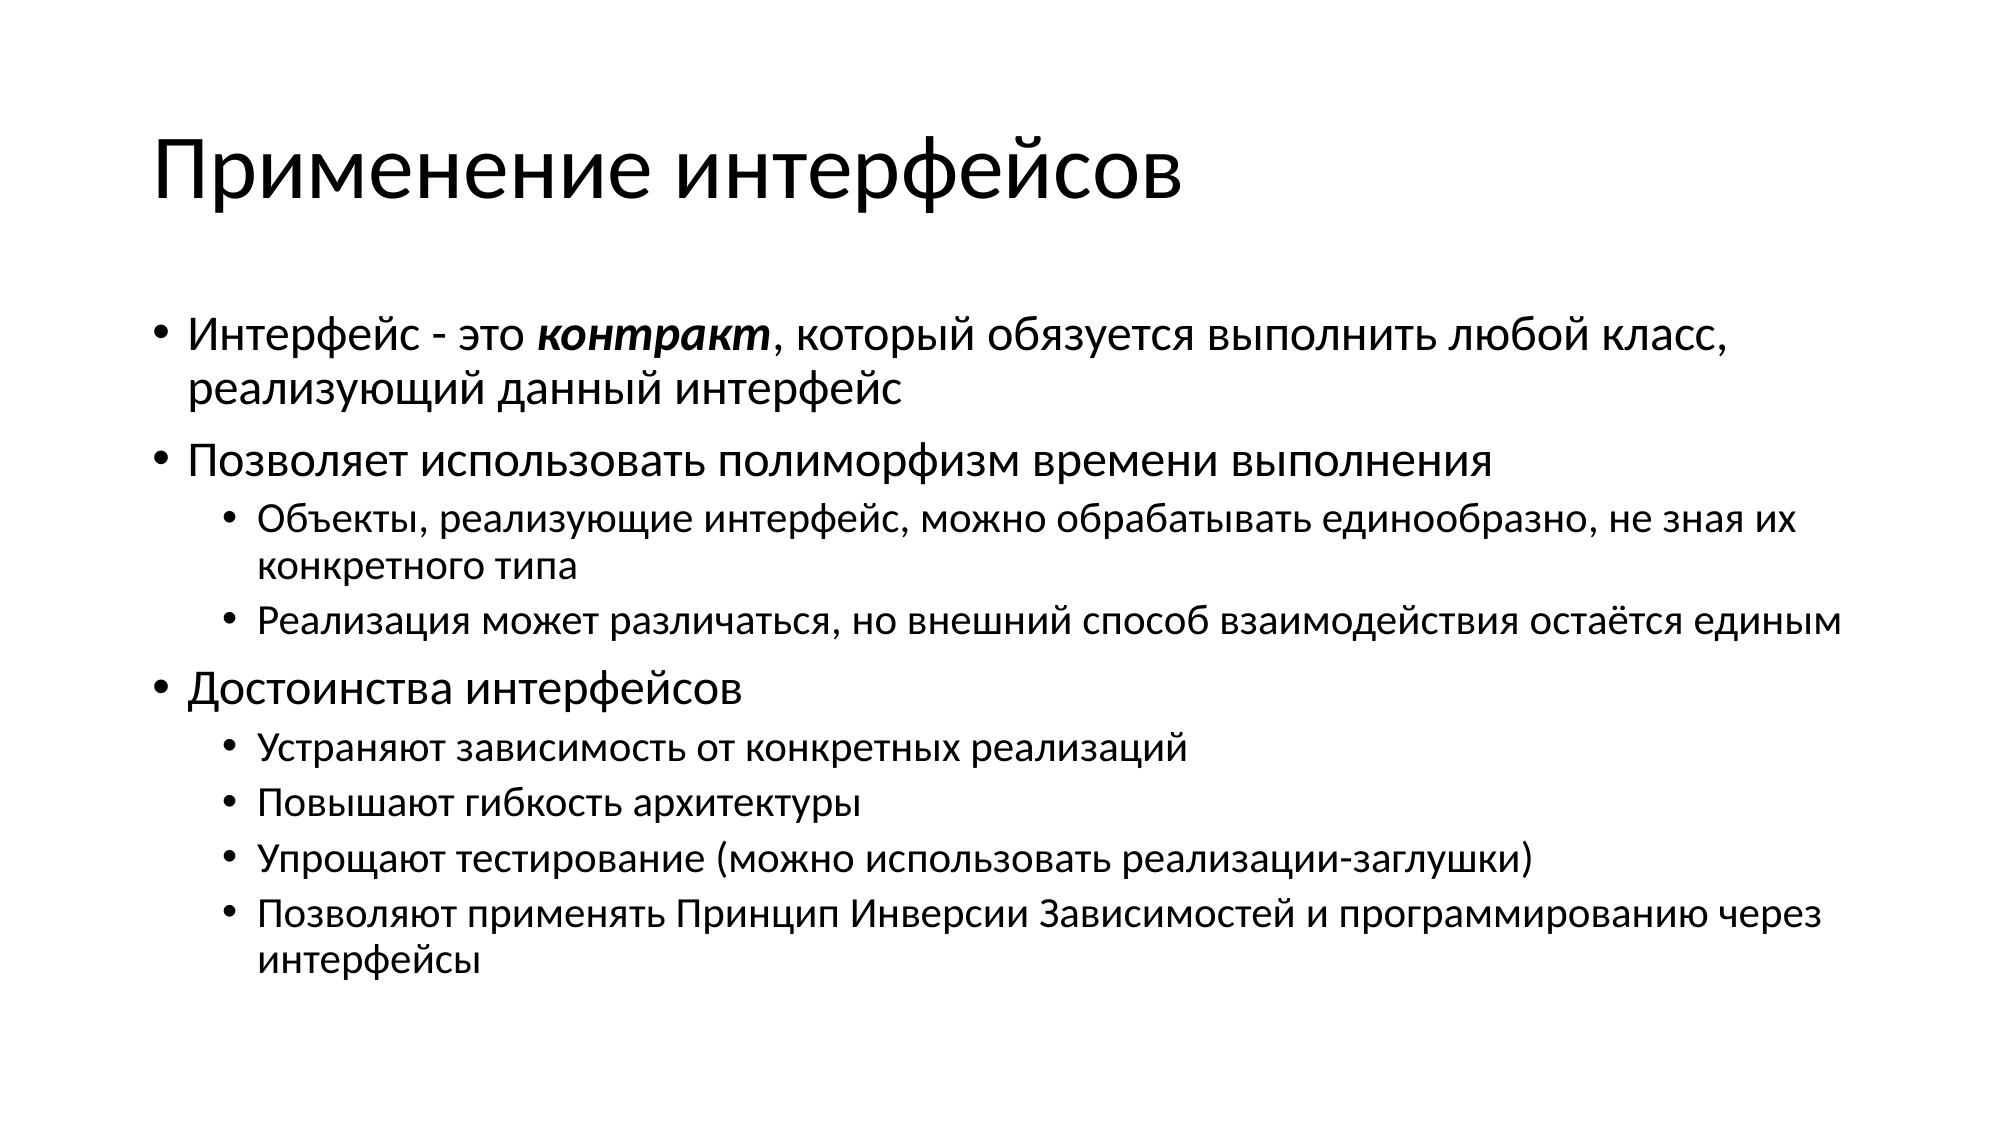

# Применение интерфейсов
Интерфейс - это контракт, который обязуется выполнить любой класс, реализующий данный интерфейс
Позволяет использовать полиморфизм времени выполнения
Объекты, реализующие интерфейс, можно обрабатывать единообразно, не зная их конкретного типа
Реализация может различаться, но внешний способ взаимодействия остаётся единым
Достоинства интерфейсов
Устраняют зависимость от конкретных реализаций
Повышают гибкость архитектуры
Упрощают тестирование (можно использовать реализации-заглушки)
Позволяют применять Принцип Инверсии Зависимостей и программированию через интерфейсы